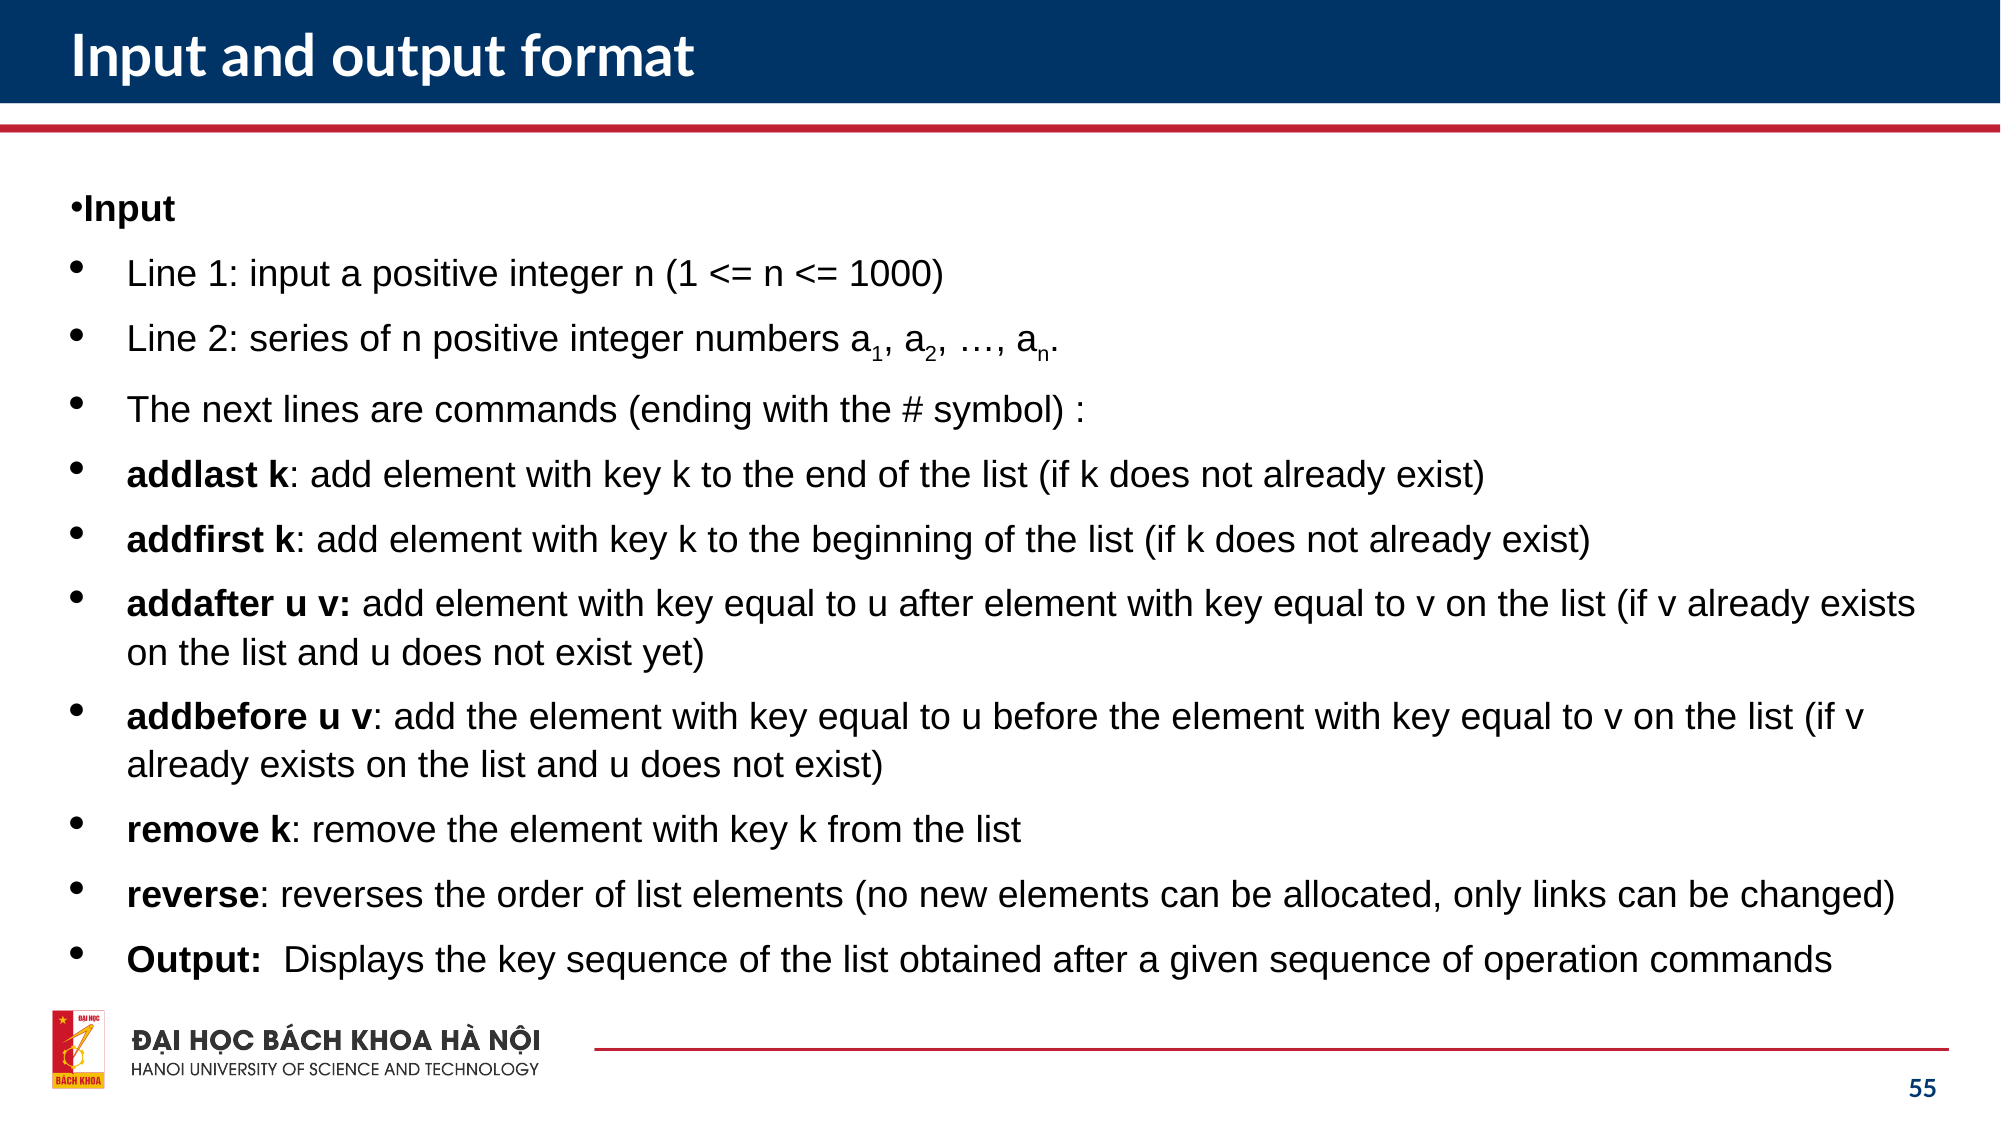

# Input and output format
Input
Line 1: input a positive integer n (1 <= n <= 1000)
Line 2: series of n positive integer numbers a1, a2, …, an.
The next lines are commands (ending with the # symbol) :
addlast k: add element with key k to the end of the list (if k does not already exist)
addfirst k: add element with key k to the beginning of the list (if k does not already exist)
addafter u v: add element with key equal to u after element with key equal to v on the list (if v already exists on the list and u does not exist yet)
addbefore u v: add the element with key equal to u before the element with key equal to v on the list (if v already exists on the list and u does not exist)
remove k: remove the element with key k from the list
reverse: reverses the order of list elements (no new elements can be allocated, only links can be changed)
Output:  Displays the key sequence of the list obtained after a given sequence of operation commands

55